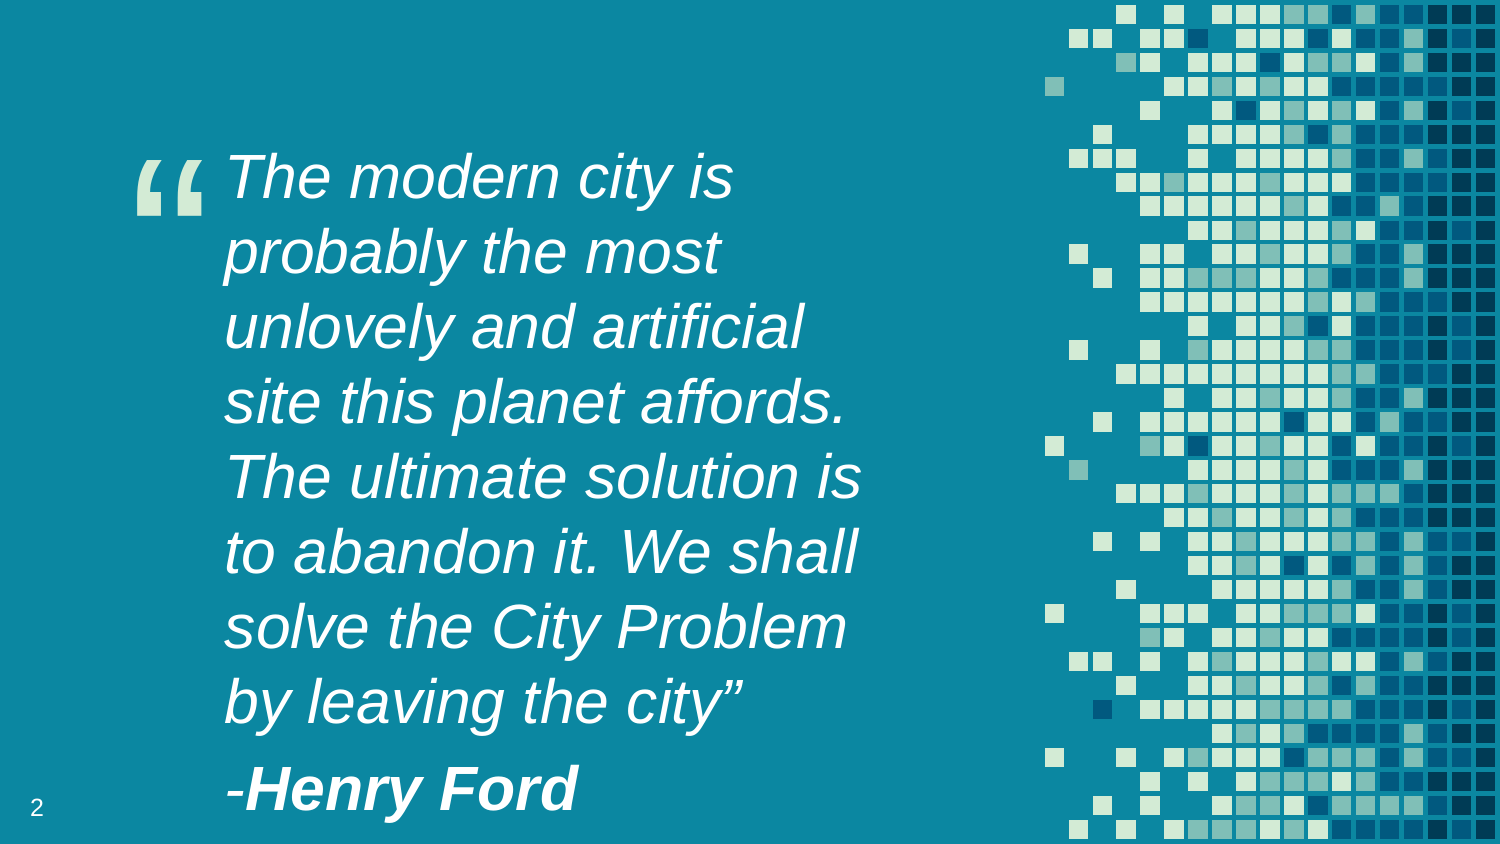

The modern city is probably the most unlovely and artificial site this planet affords. The ultimate solution is to abandon it. We shall solve the City Problem by leaving the city”
-Henry Ford
2